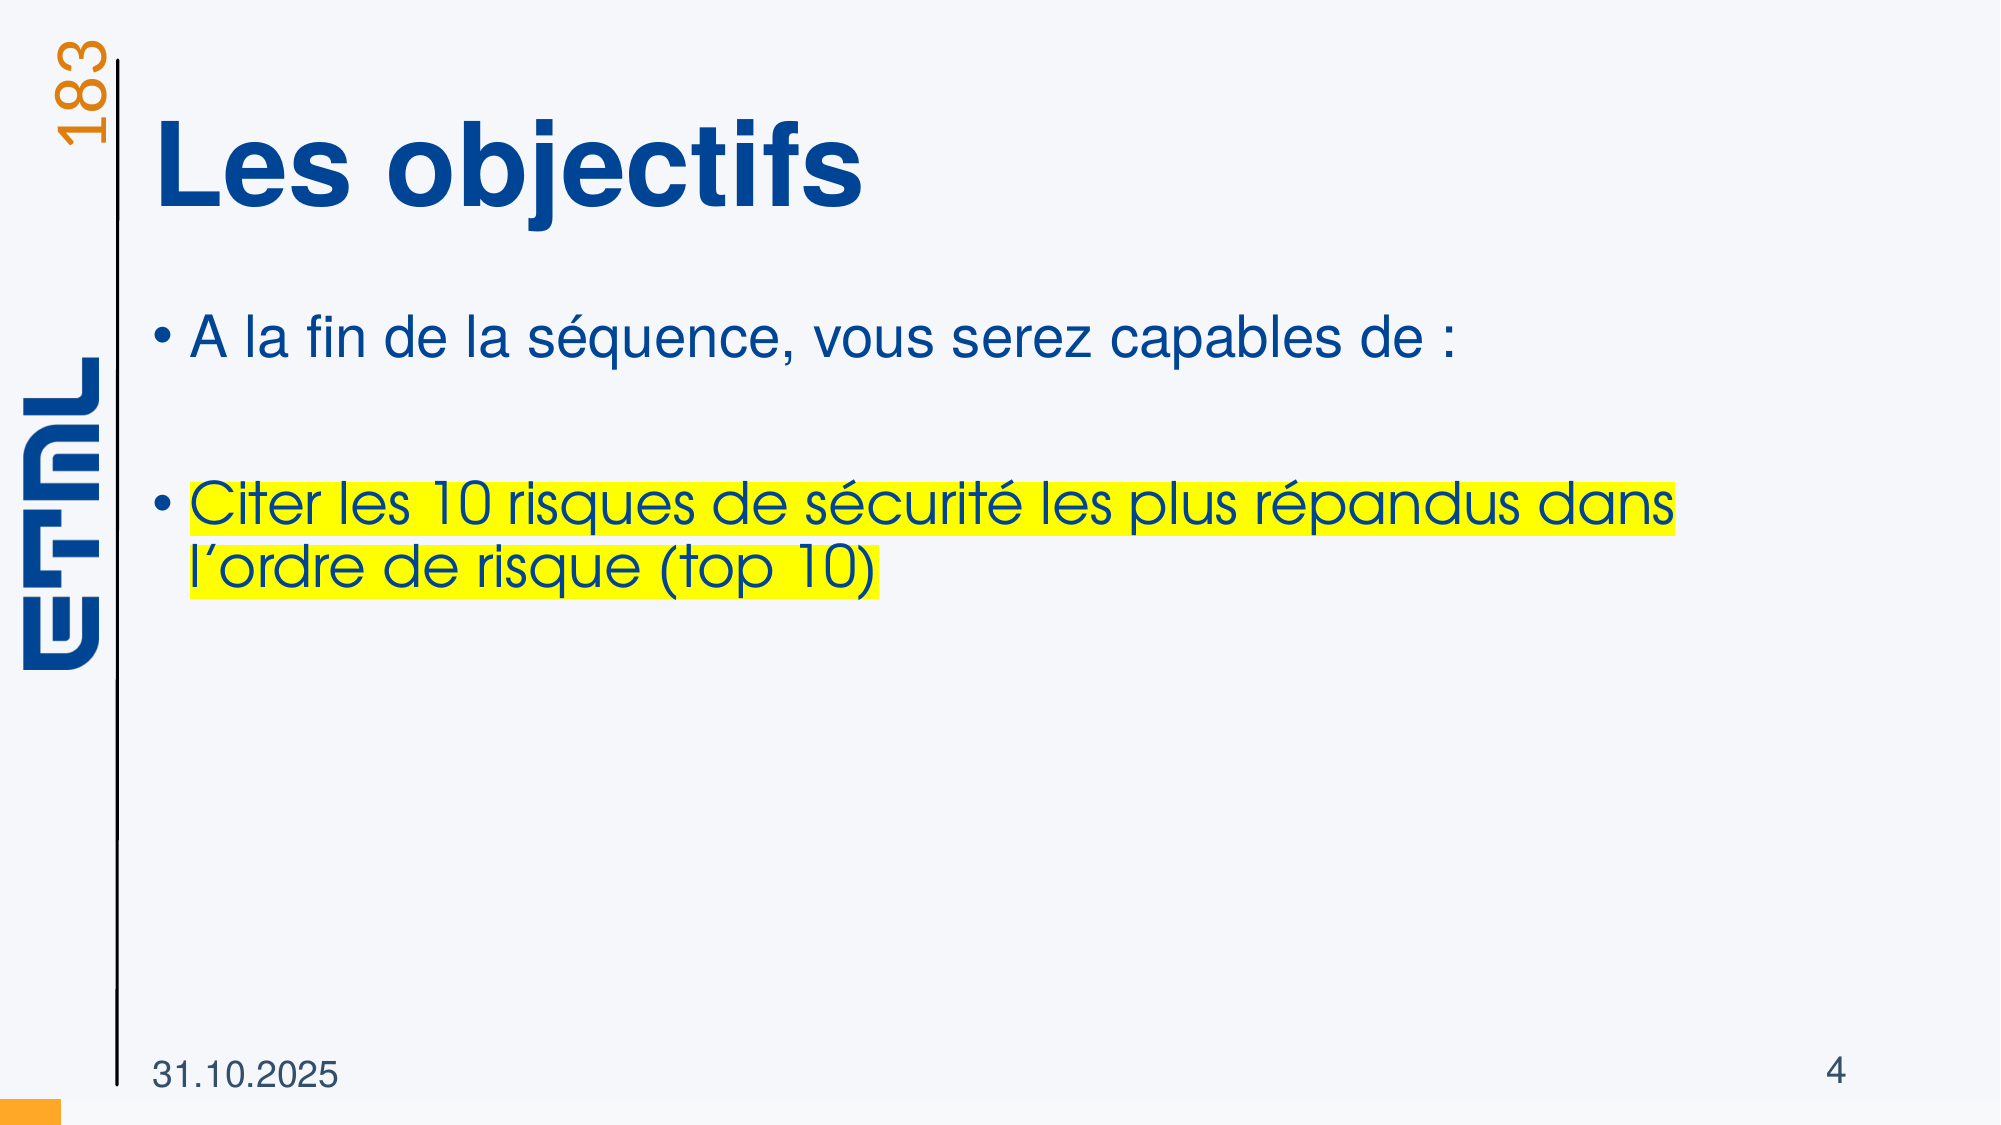

# Les objectifs
A la fin de la séquence, vous serez capables de :

Citer les 10 risques de sécurité les plus répandus dans l’ordre de risque (top 10)

31.10.2025
4